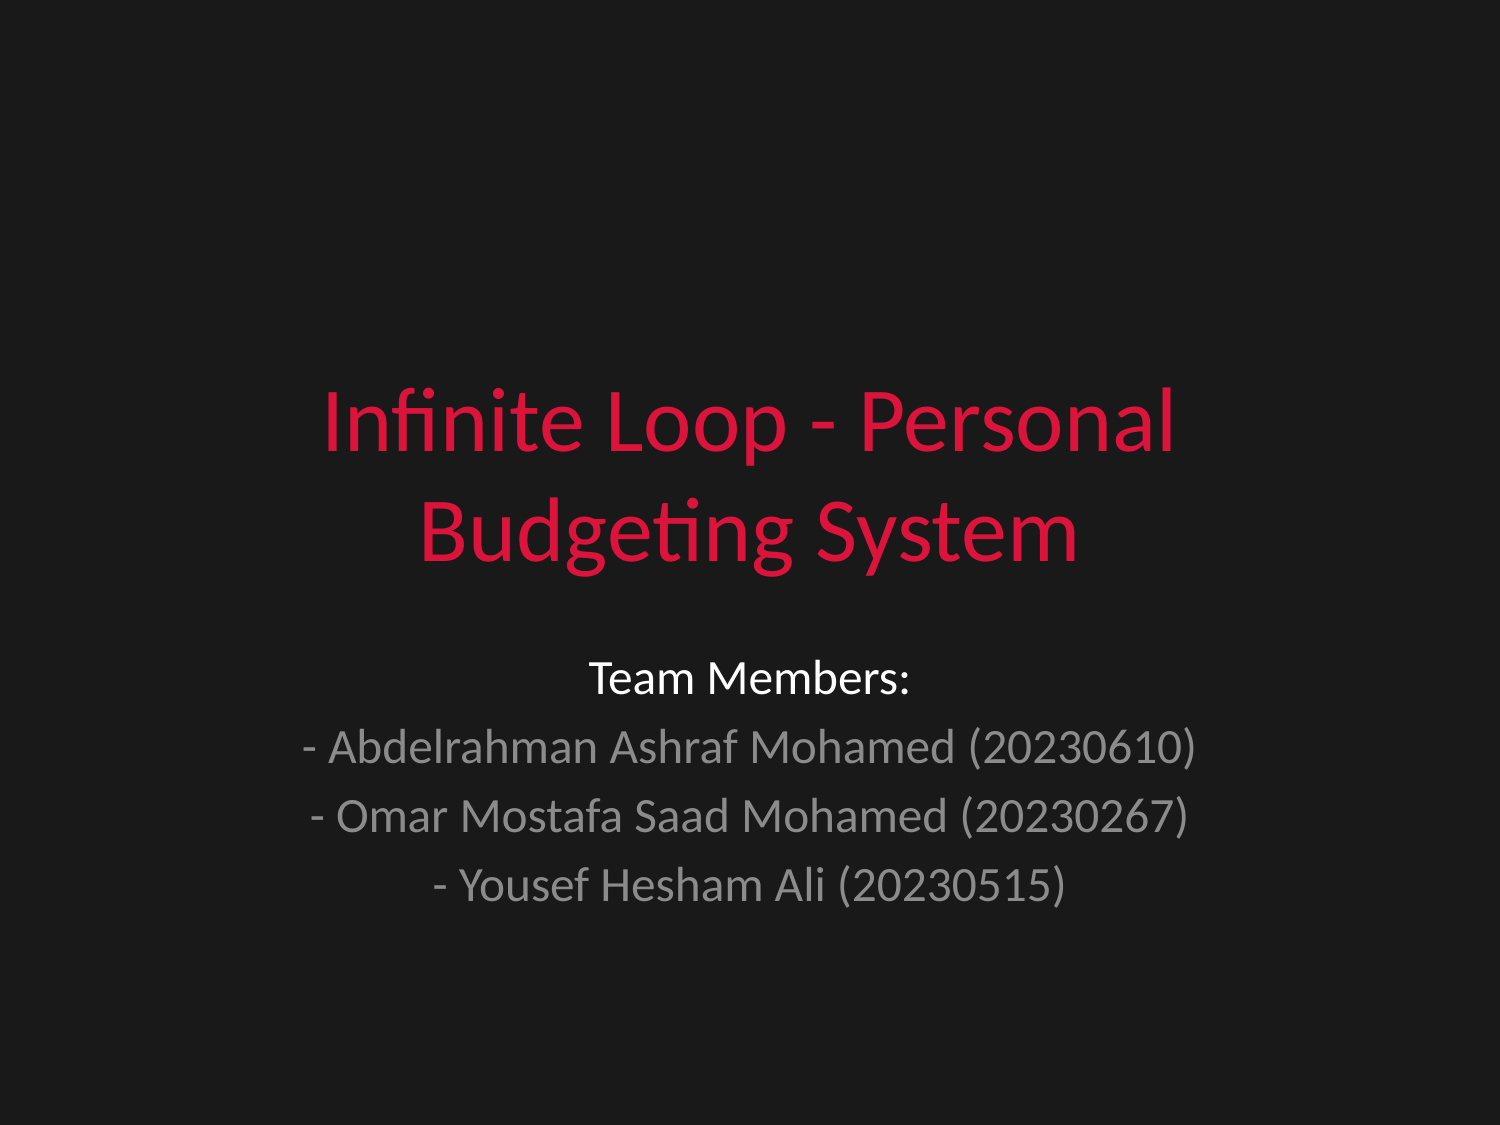

# Infinite Loop - Personal Budgeting System
Team Members:
- Abdelrahman Ashraf Mohamed (20230610)
- Omar Mostafa Saad Mohamed (20230267)
- Yousef Hesham Ali (20230515)